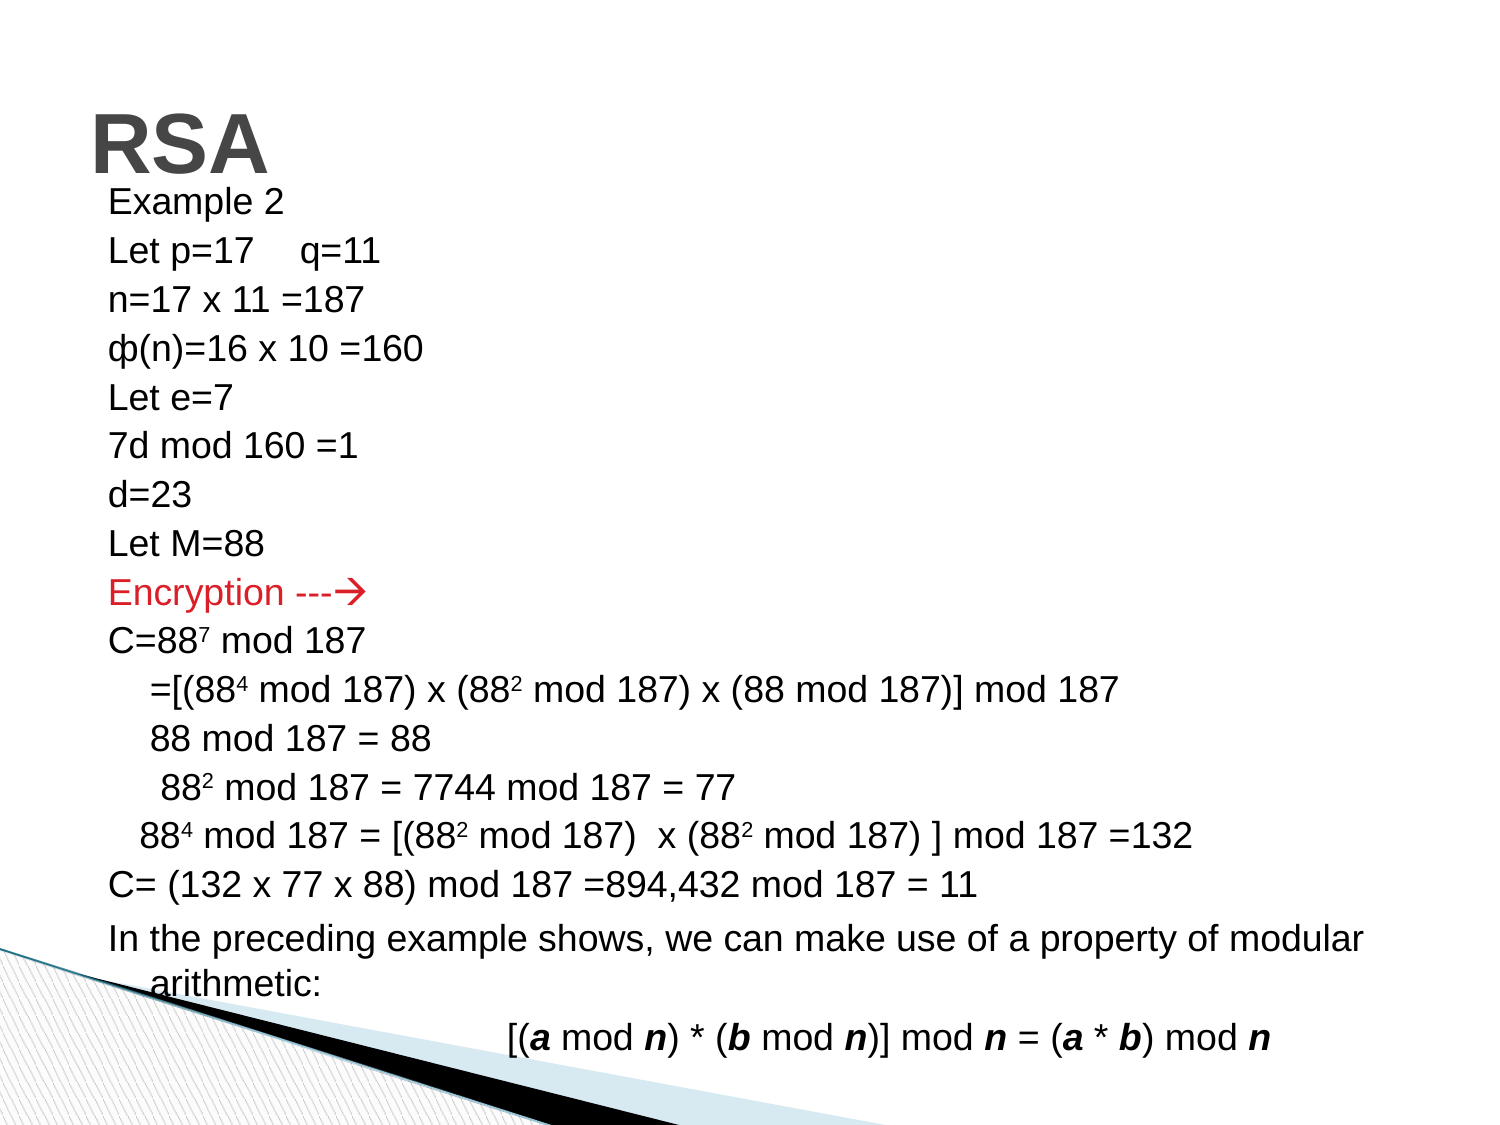

RSA
Example 2
Let p=17	q=11
n=17 x 11 =187
ф(n)=16 x 10 =160
Let e=7
7d mod 160 =1
d=23
Let M=88
Encryption ---🡪
C=887 mod 187
	=[(884 mod 187) x (882 mod 187) x (88 mod 187)] mod 187
	88 mod 187 = 88
	 882 mod 187 = 7744 mod 187 = 77
   884 mod 187 = [(882 mod 187)  x (882 mod 187) ] mod 187 =132
C= (132 x 77 x 88) mod 187 =894,432 mod 187 = 11
In the preceding example shows, we can make use of a property of modular arithmetic:
                                      [(a mod n) * (b mod n)] mod n = (a * b) mod n